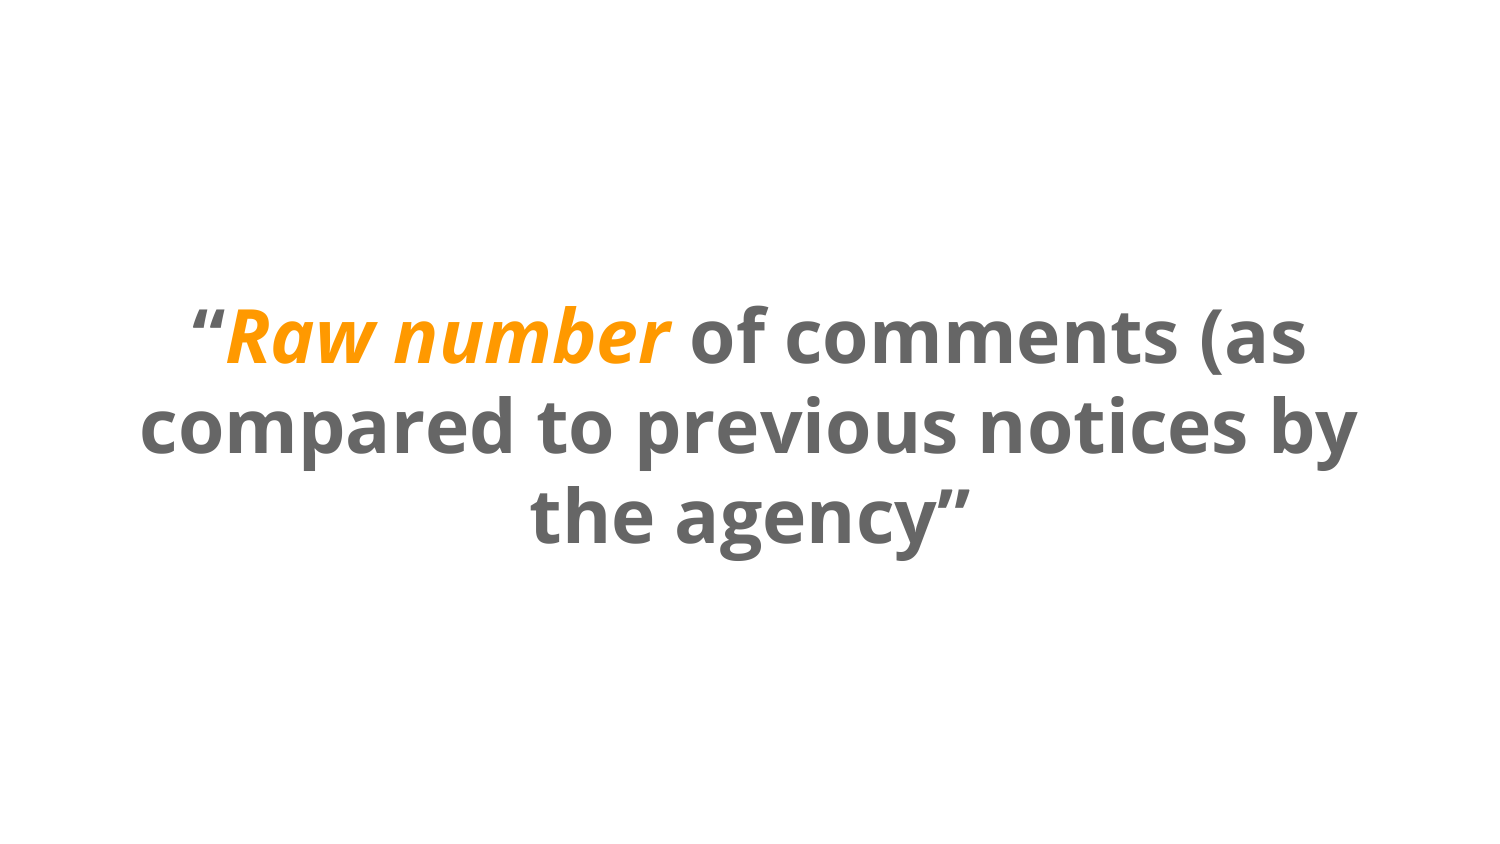

# “Raw number of comments (as compared to previous notices by the agency”